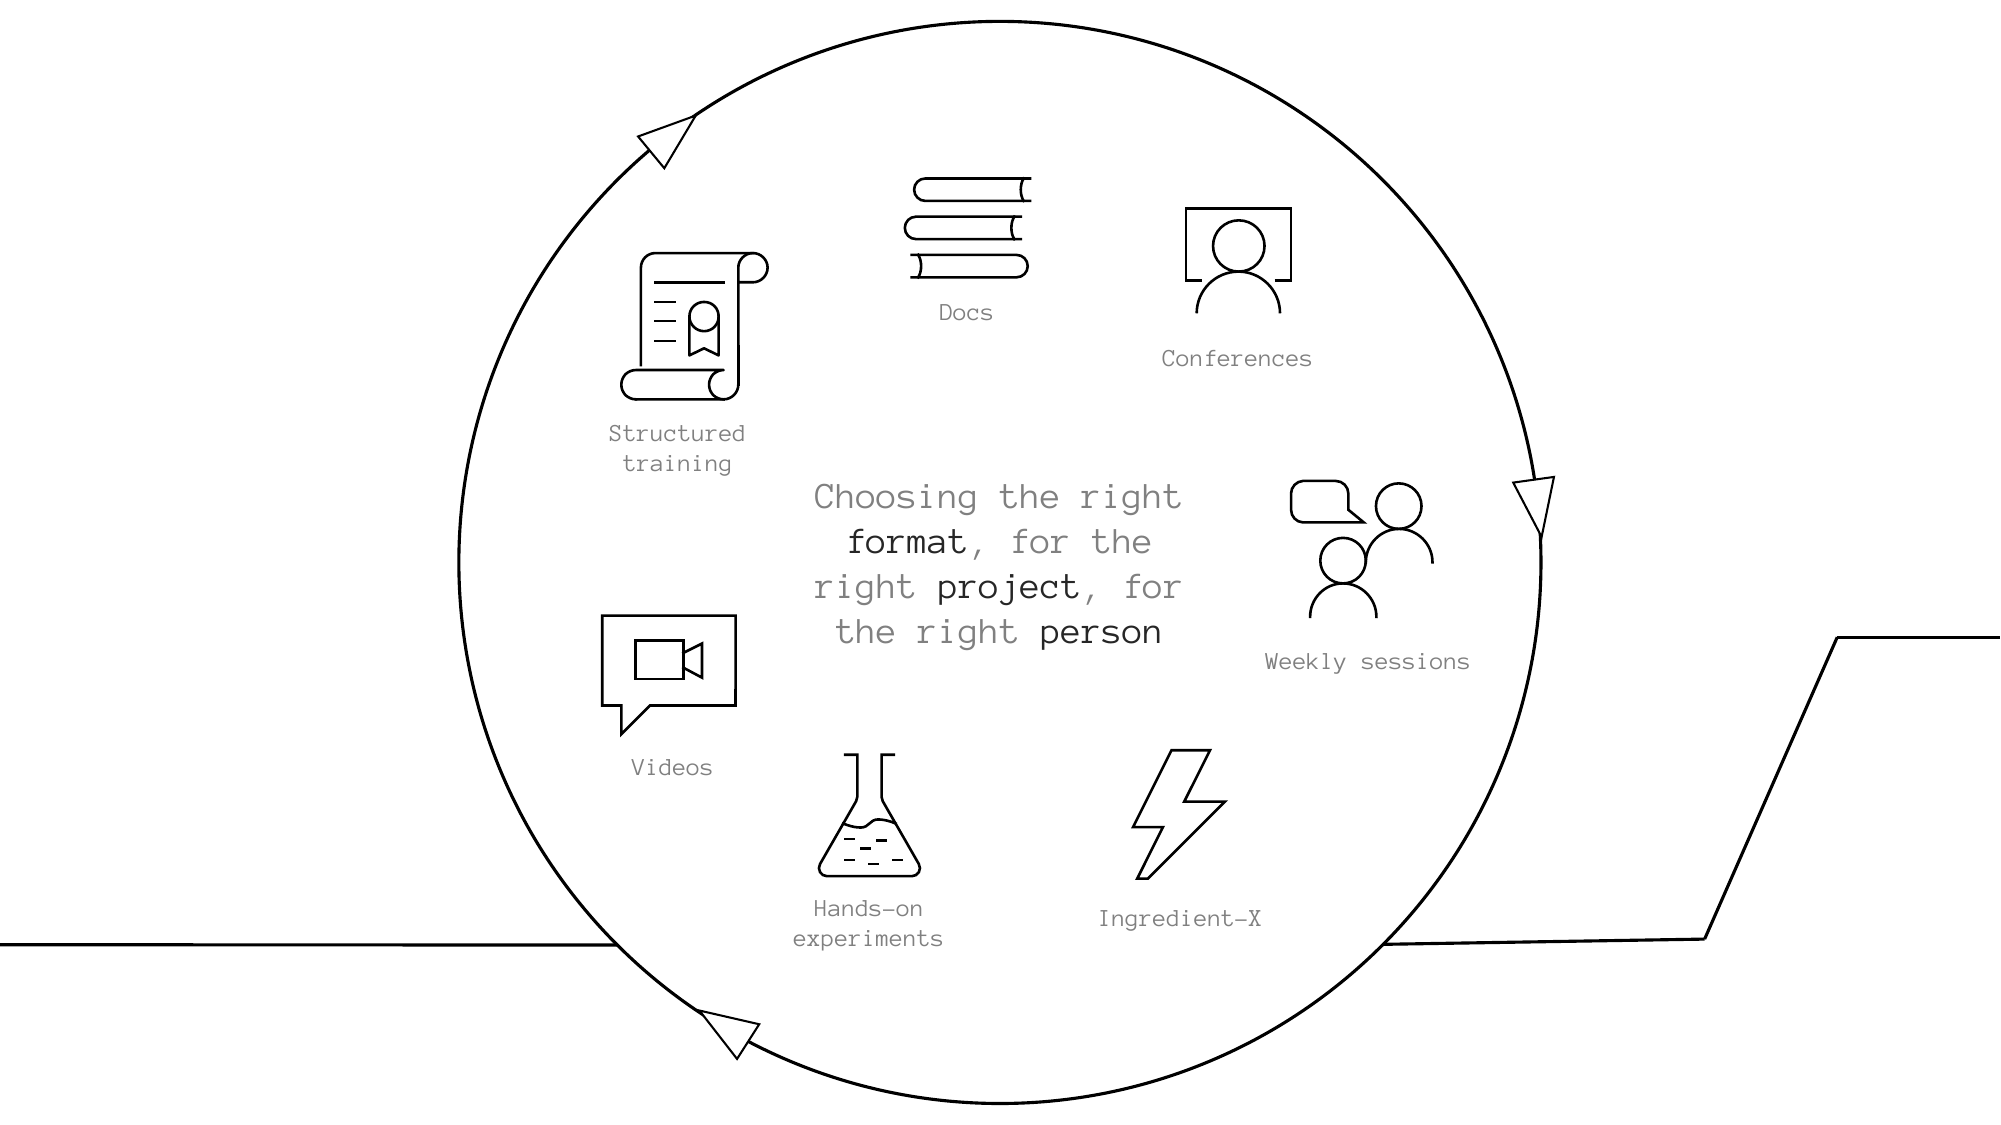

Docs
Conferences
Structured
training
Choosing the right format, for the right project, for the right person

Weekly sessions
Videos

Hands-on
experiments
Ingredient-X